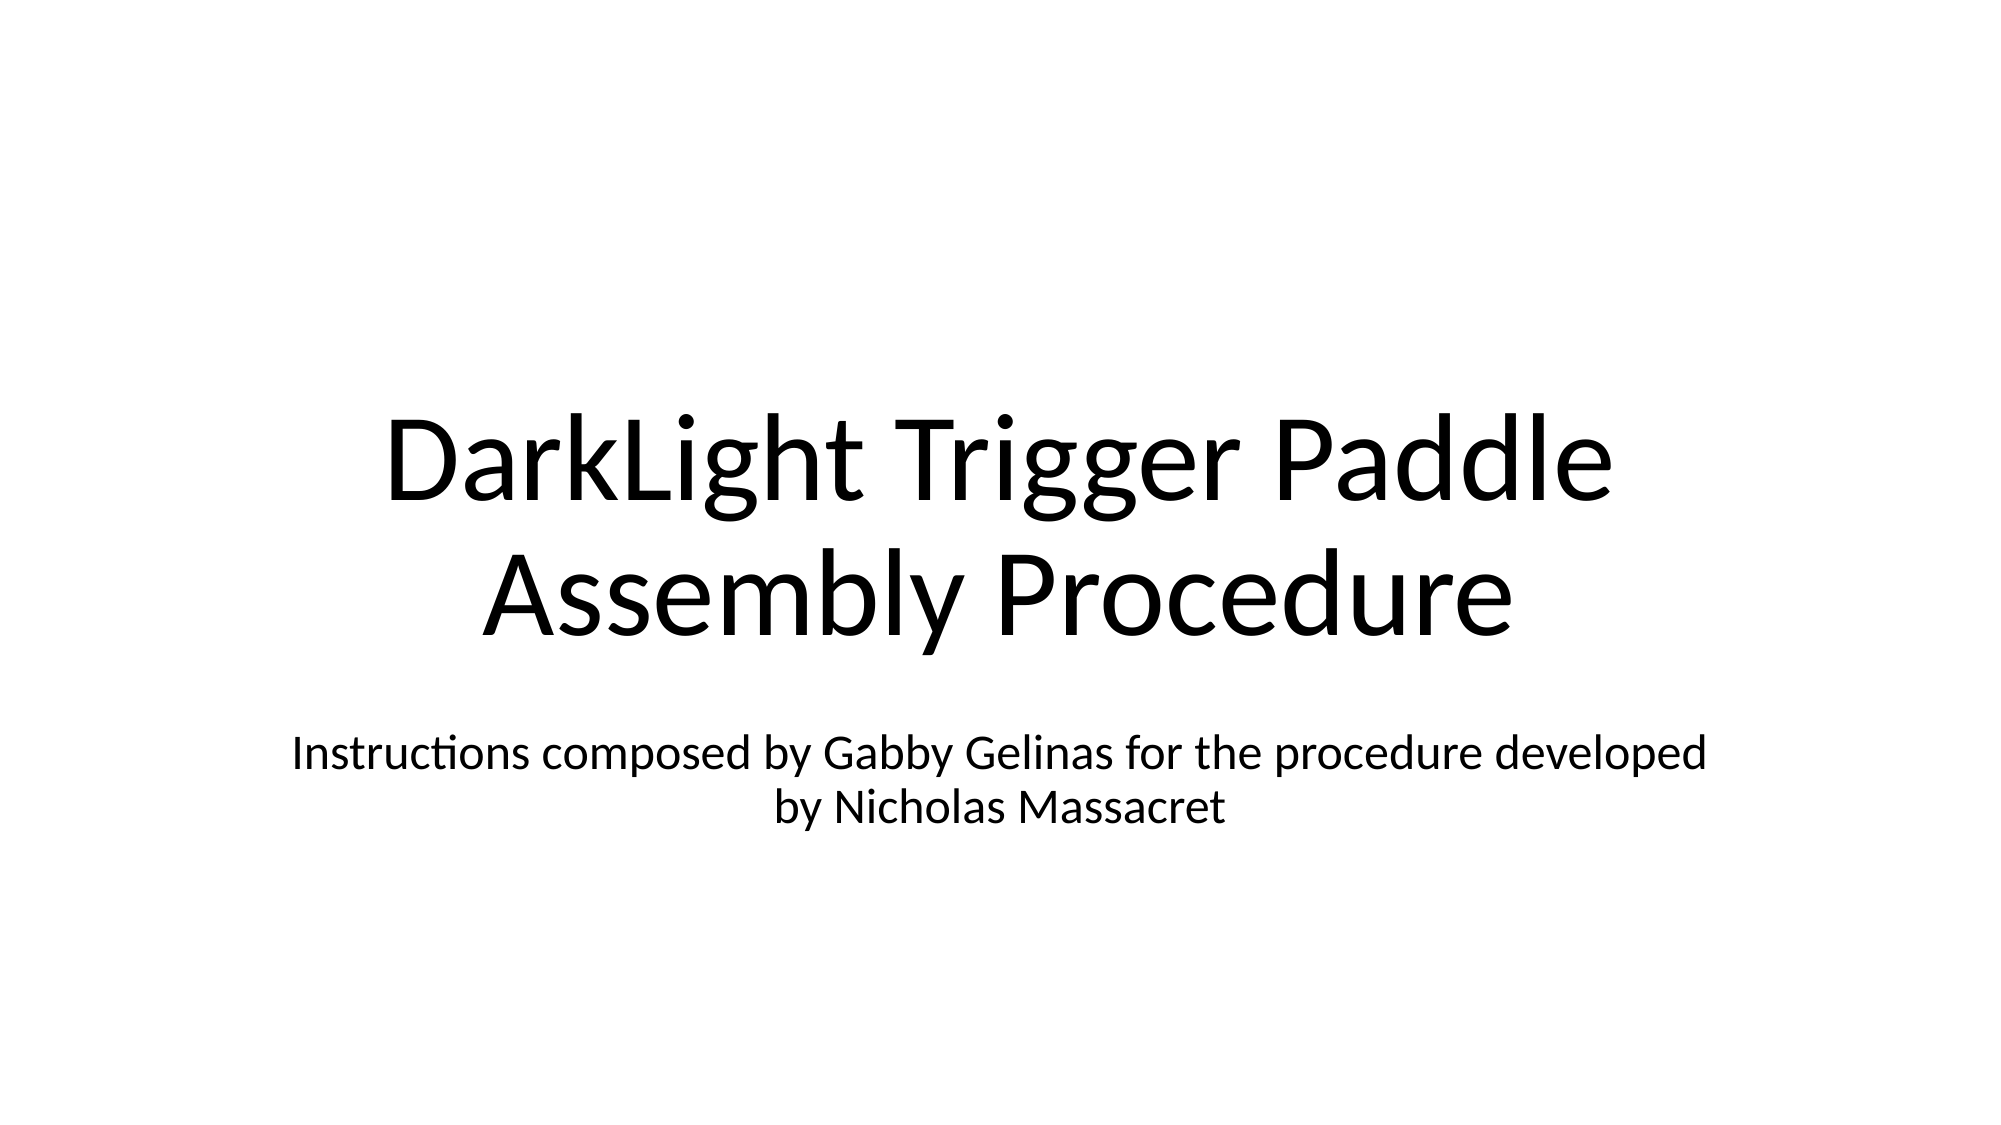

# DarkLight Trigger Paddle Assembly Procedure
Instructions composed by Gabby Gelinas for the procedure developed by Nicholas Massacret